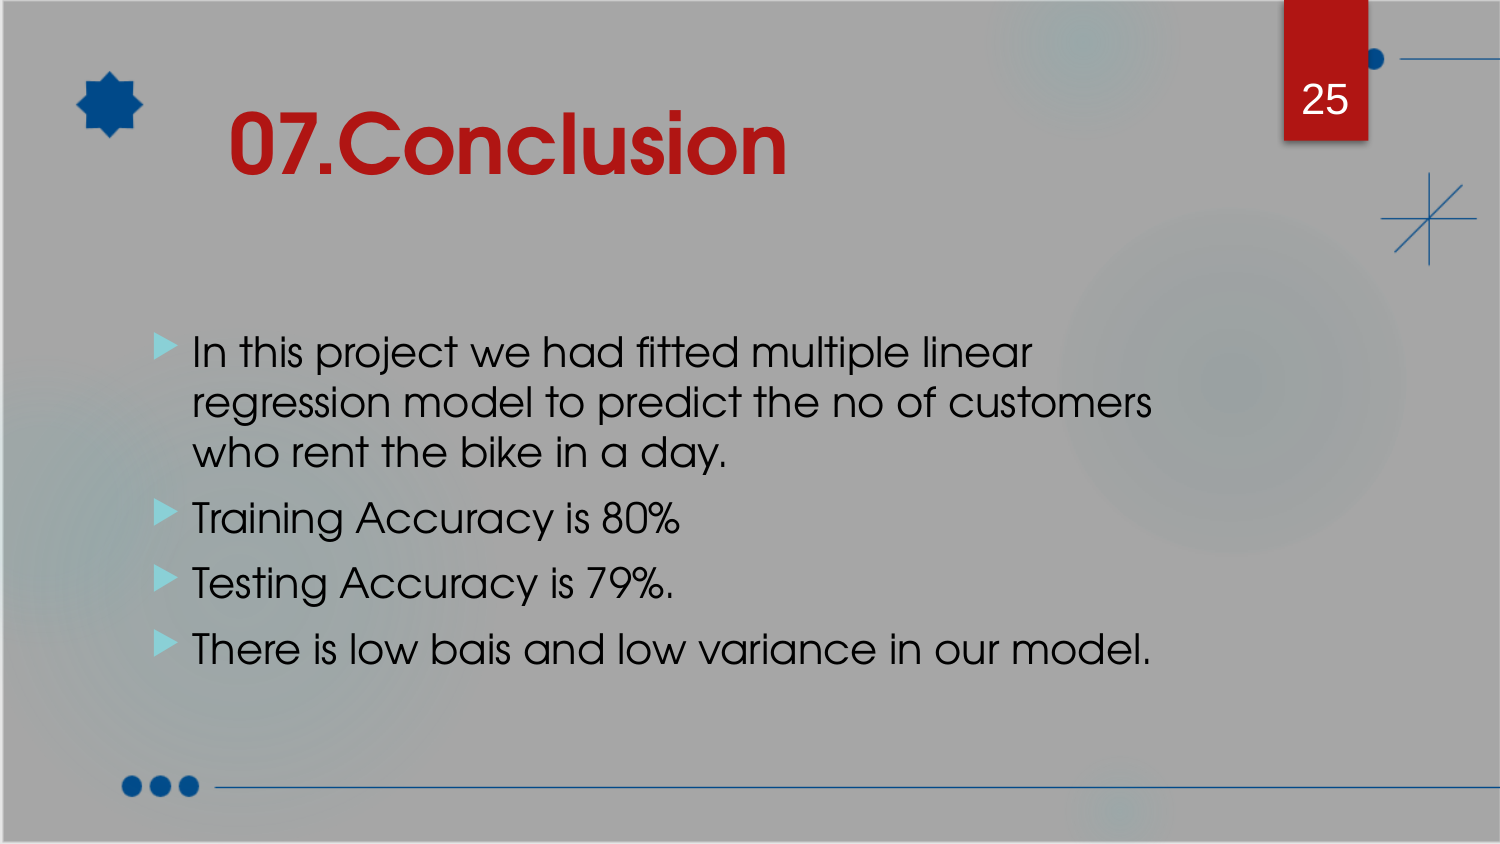

25
# 07.Conclusion

In this project we had fitted multiple linear regression model to predict the no of customers who rent the bike in a day.
Training Accuracy is 80%
Testing Accuracy is 79%.
There is low bais and low variance in our model.